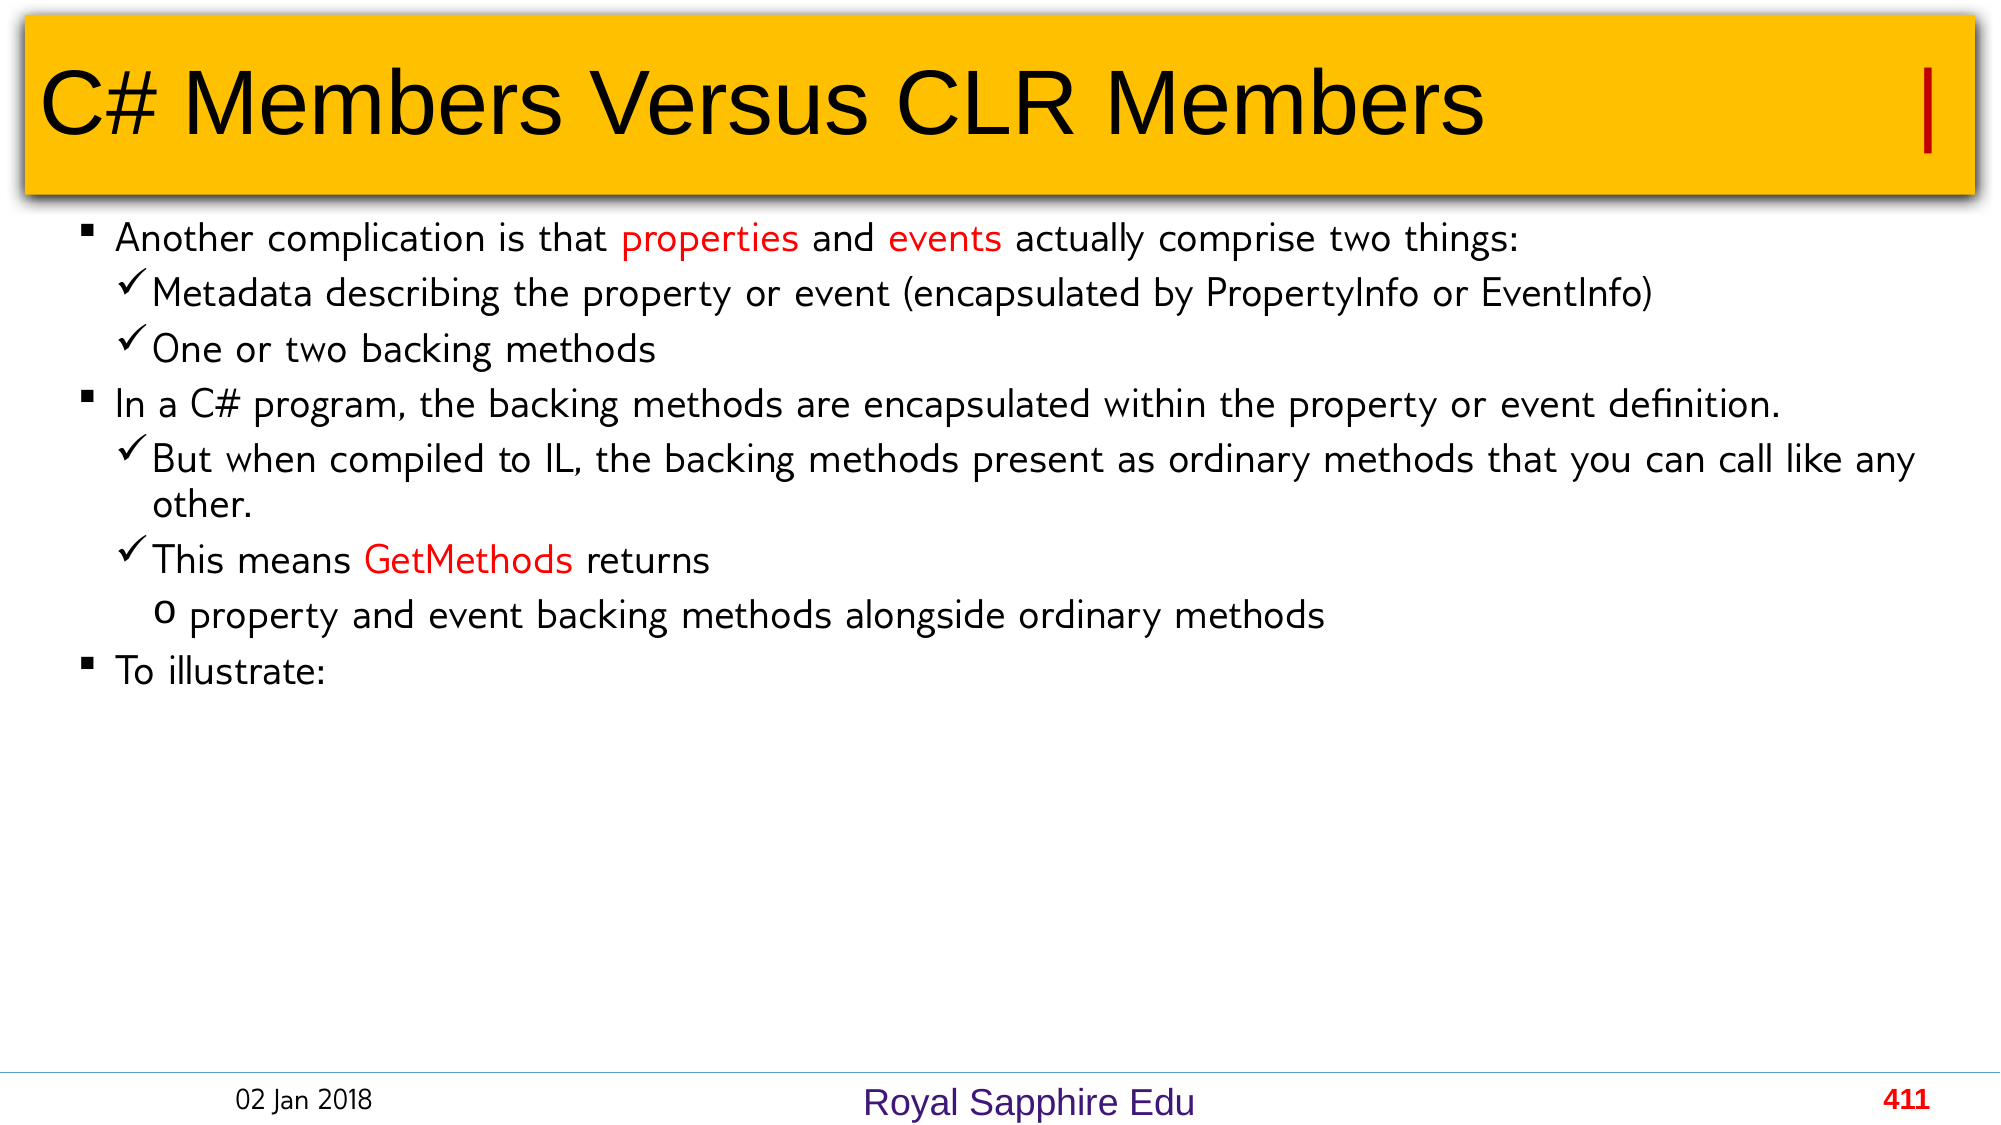

# C# Members Versus CLR Members			   |
Another complication is that properties and events actually comprise two things:
Metadata describing the property or event (encapsulated by PropertyInfo or EventInfo)
One or two backing methods
In a C# program, the backing methods are encapsulated within the property or event definition.
But when compiled to IL, the backing methods present as ordinary methods that you can call like any other.
This means GetMethods returns
property and event backing methods alongside ordinary methods
To illustrate:
02 Jan 2018
411